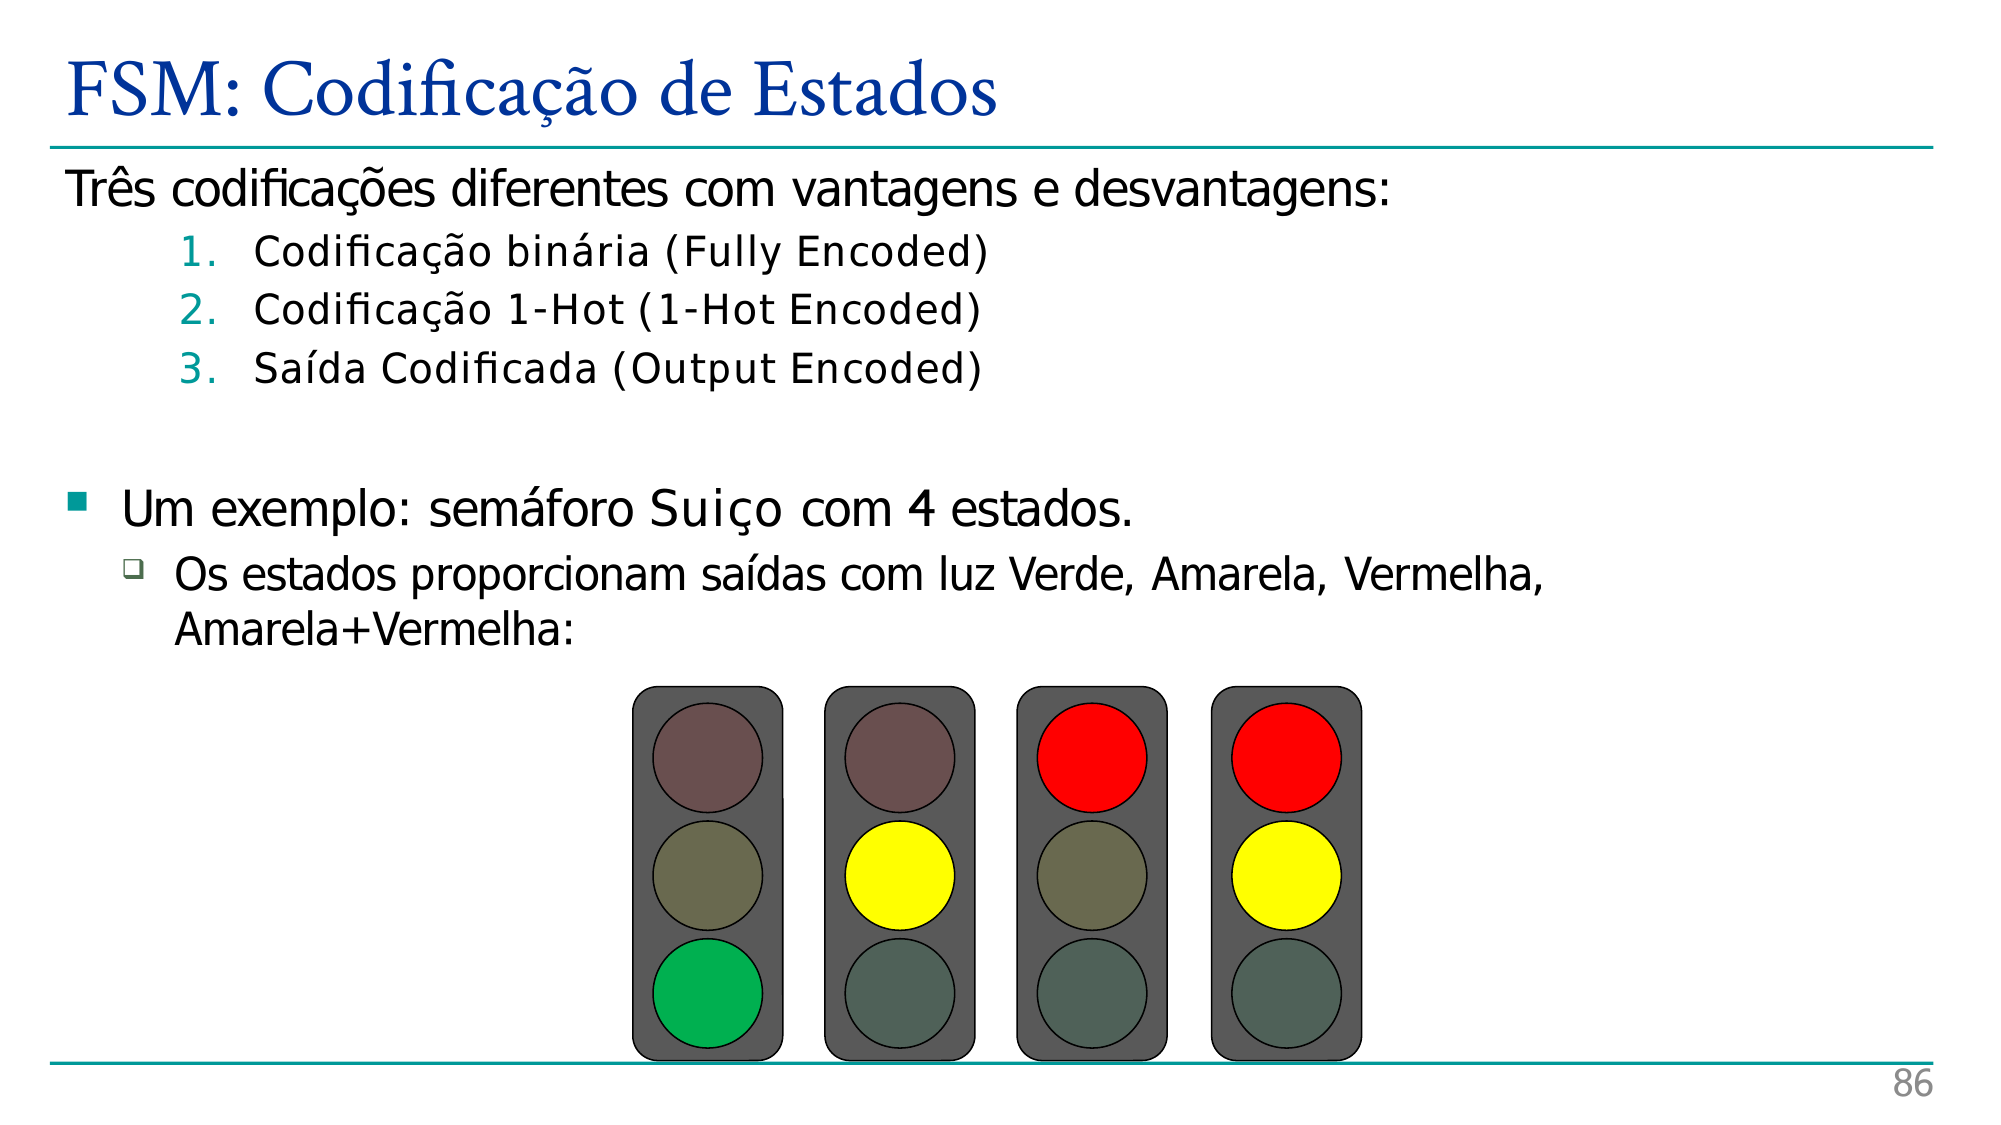

# FSM: Codificação de Estados
Três codificações diferentes com vantagens e desvantagens:
Codificação binária (Fully Encoded)
Codificação 1-Hot (1-Hot Encoded)
Saída Codificada (Output Encoded)

Um exemplo: semáforo Suiço com 4 estados.
Os estados proporcionam saídas com luz Verde, Amarela, Vermelha, Amarela+Vermelha:

86